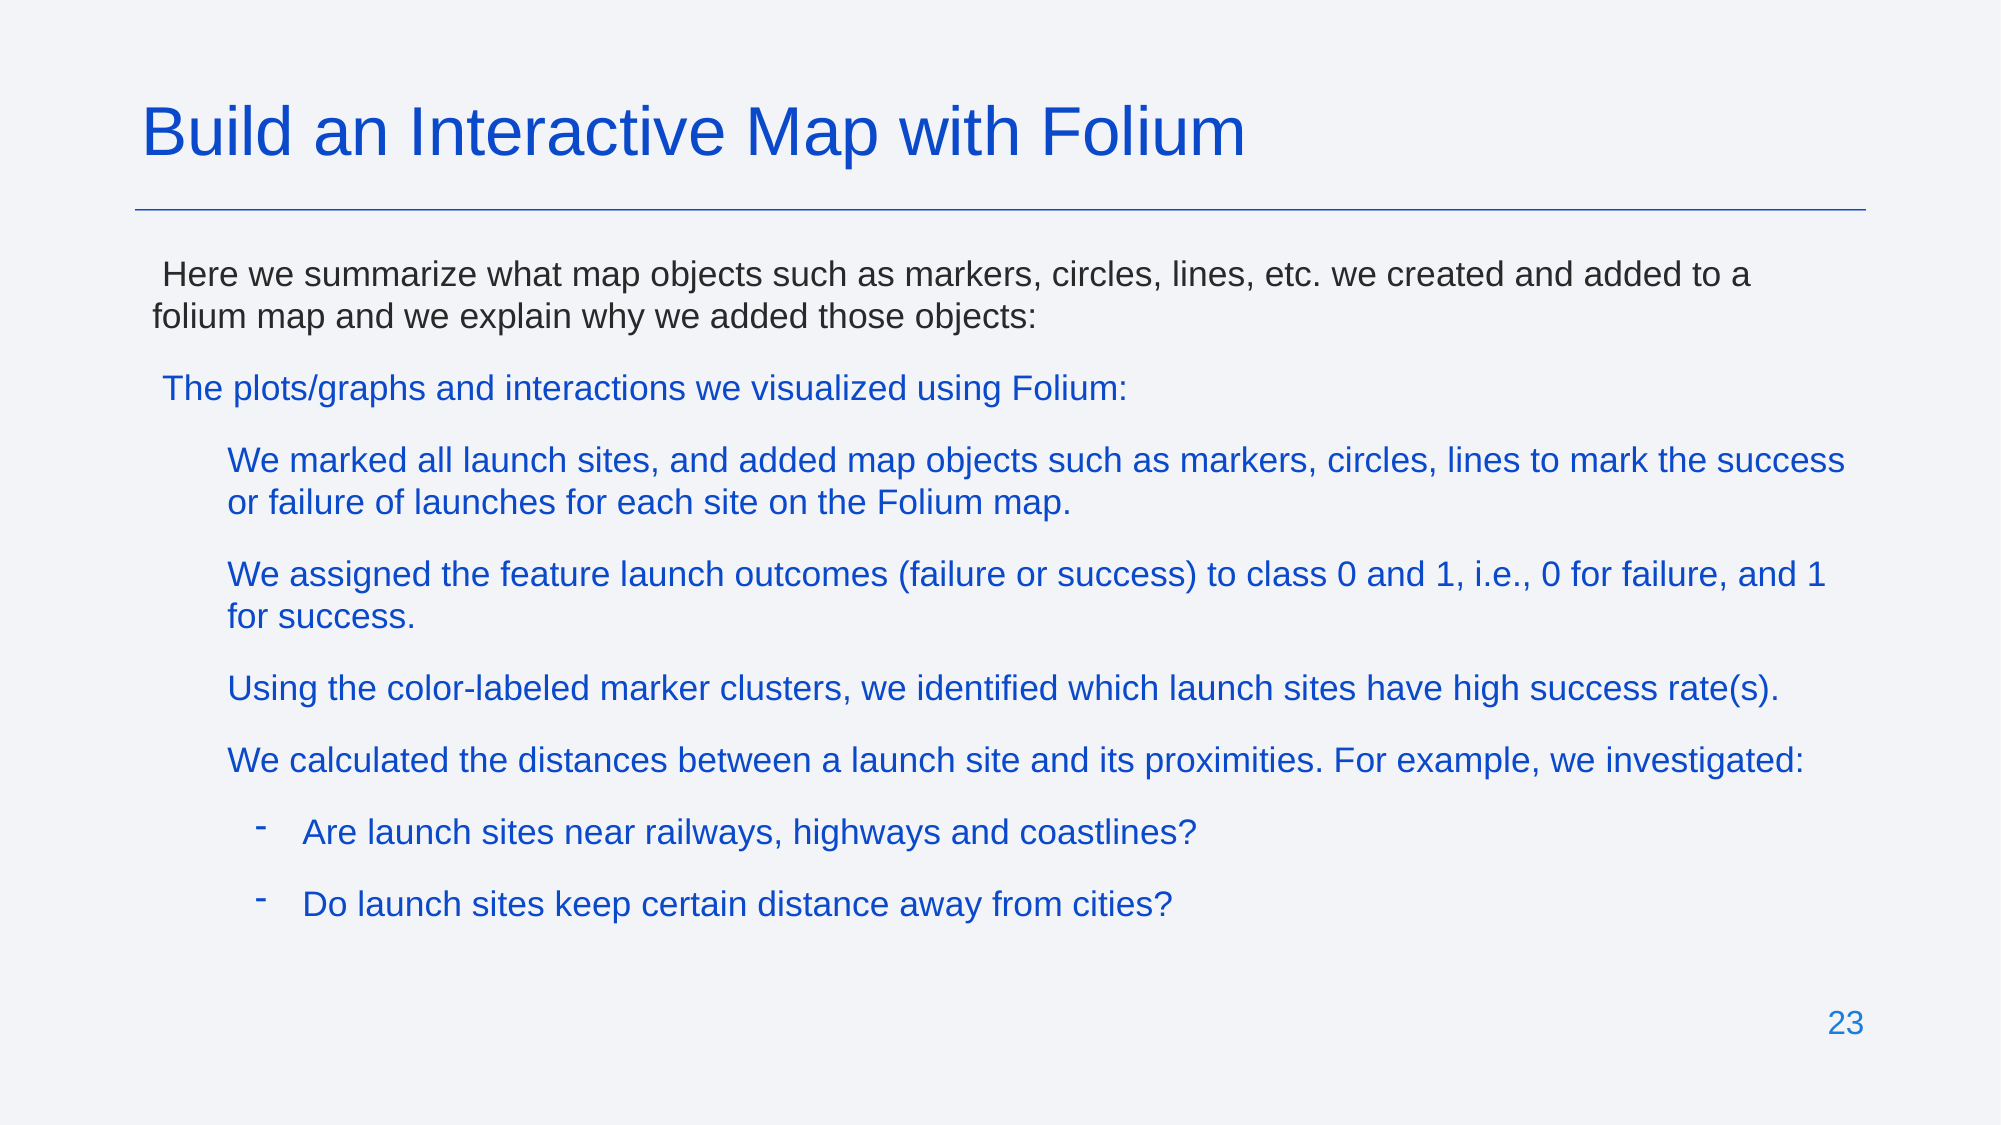

Build an Interactive Map with Folium
 Here we summarize what map objects such as markers, circles, lines, etc. we created and added to a folium map and we explain why we added those objects:
 The plots/graphs and interactions we visualized using Folium:
We marked all launch sites, and added map objects such as markers, circles, lines to mark the success or failure of launches for each site on the Folium map.
We assigned the feature launch outcomes (failure or success) to class 0 and 1, i.e., 0 for failure, and 1 for success.
Using the color-labeled marker clusters, we identified which launch sites have high success rate(s).
We calculated the distances between a launch site and its proximities. For example, we investigated:
Are launch sites near railways, highways and coastlines?
Do launch sites keep certain distance away from cities?

23